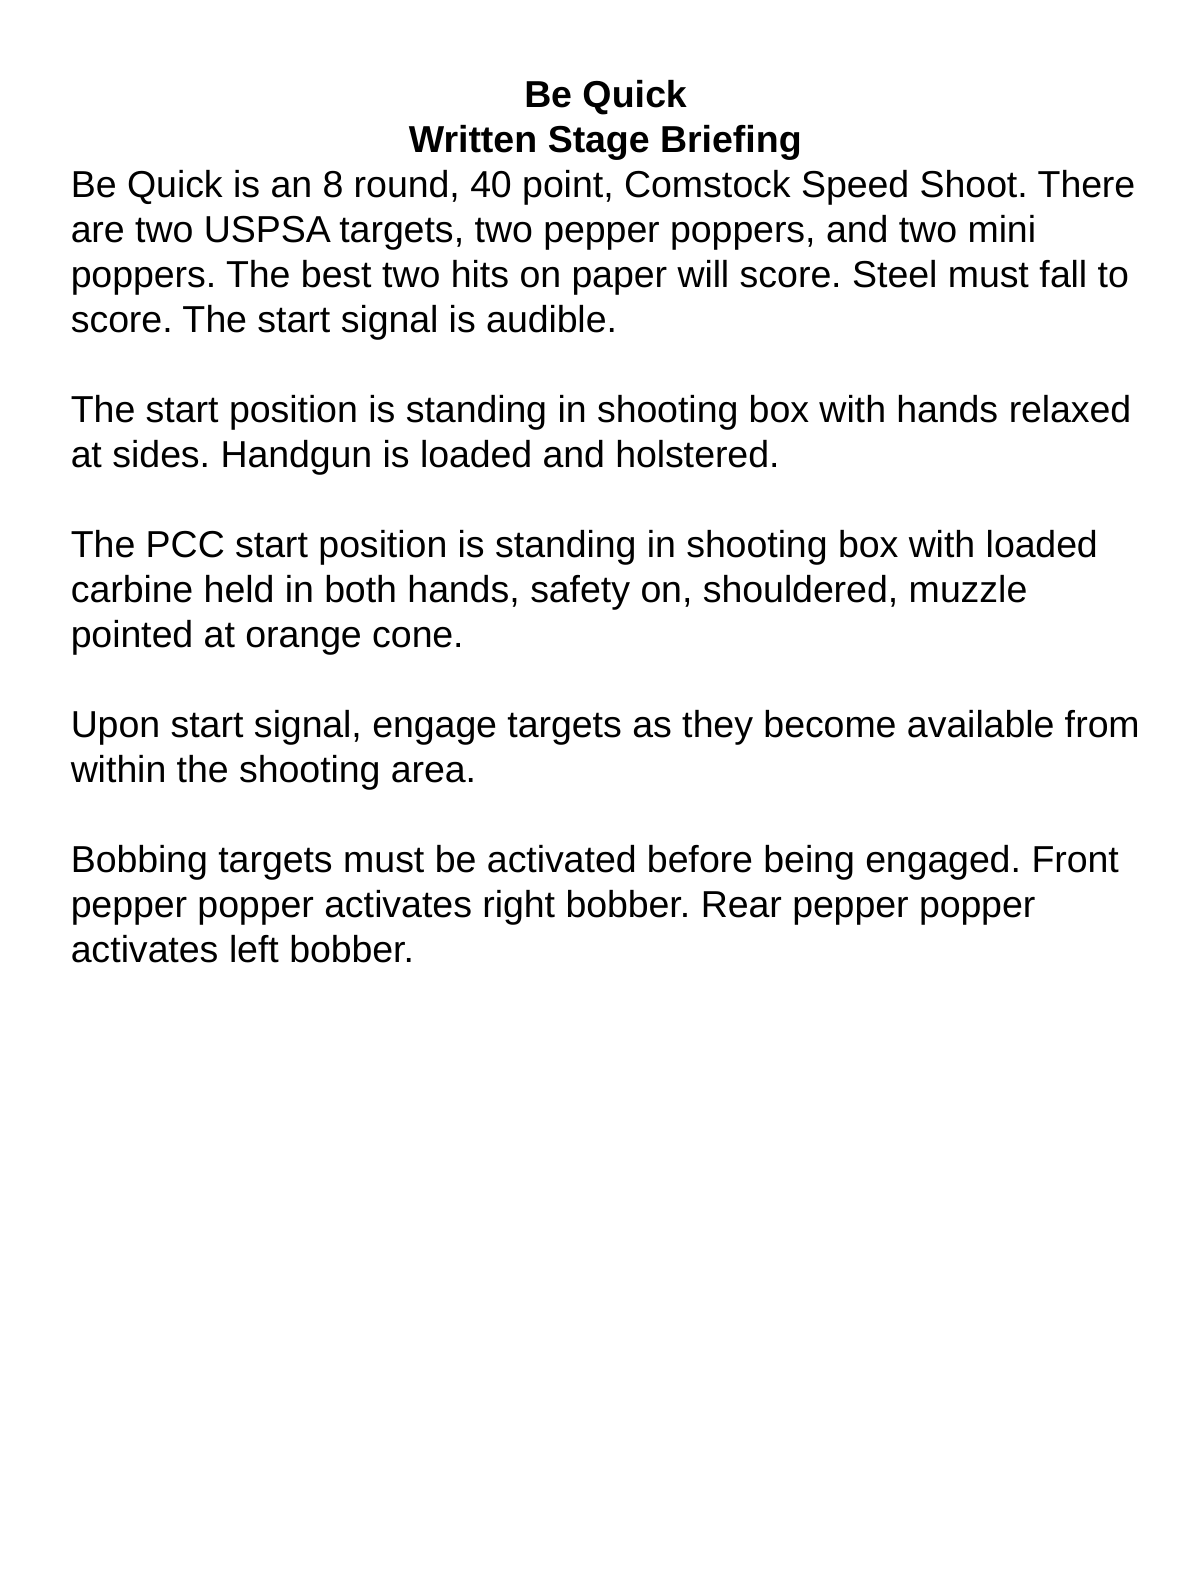

Be Quick
Written Stage Briefing
Be Quick is an 8 round, 40 point, Comstock Speed Shoot. There are two USPSA targets, two pepper poppers, and two mini poppers. The best two hits on paper will score. Steel must fall to score. The start signal is audible.

The start position is standing in shooting box with hands relaxed at sides. Handgun is loaded and holstered.

The PCC start position is standing in shooting box with loaded carbine held in both hands, safety on, shouldered, muzzle pointed at orange cone.

Upon start signal, engage targets as they become available from within the shooting area.

Bobbing targets must be activated before being engaged. Front pepper popper activates right bobber. Rear pepper popper activates left bobber.